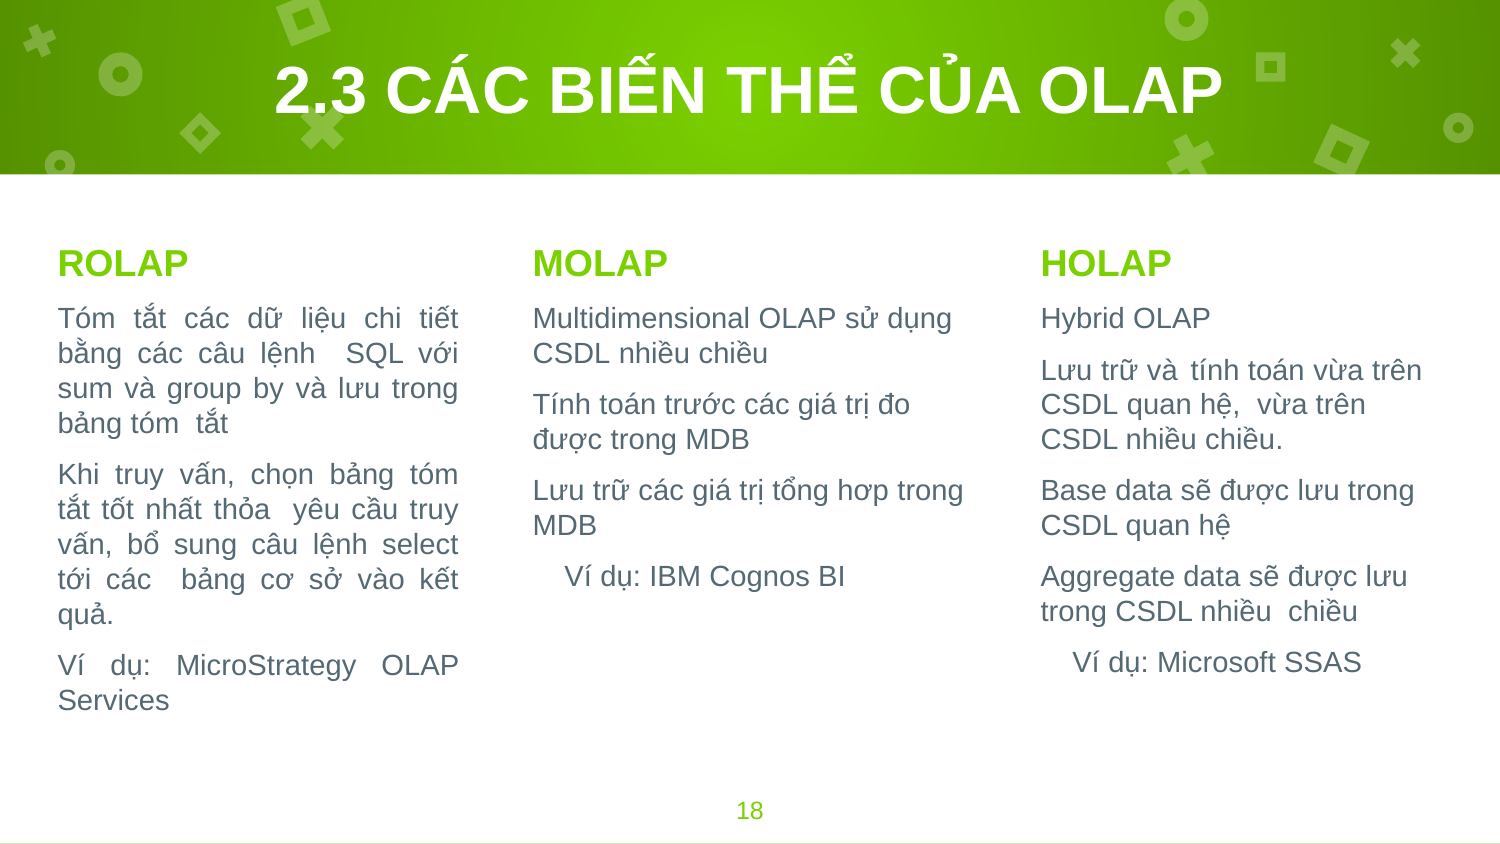

# 2.3 CÁC BIẾN THỂ CỦA OLAP
ROLAP
Tóm tắt các dữ liệu chi tiết bằng các câu lệnh  SQL với sum và group by và lưu trong bảng tóm  tắt
Khi truy vấn, chọn bảng tóm tắt tốt nhất thỏa  yêu cầu truy vấn, bổ sung câu lệnh select tới các  bảng cơ sở vào kết quả.
Ví dụ: MicroStrategy OLAP Services
MOLAP
Multidimensional OLAP sử dụng CSDL nhiều chiều
Tính toán trước các giá trị đo được trong MDB
Lưu trữ các giá trị tổng hơp trong MDB
Ví dụ: IBM Cognos BI
HOLAP
Hybrid OLAP
Lưu trữ và	tính toán vừa trên CSDL quan hệ,  vừa trên CSDL nhiều chiều.
Base data sẽ được lưu trong CSDL quan hệ
Aggregate data sẽ được lưu trong CSDL nhiều  chiều
Ví dụ: Microsoft SSAS

18